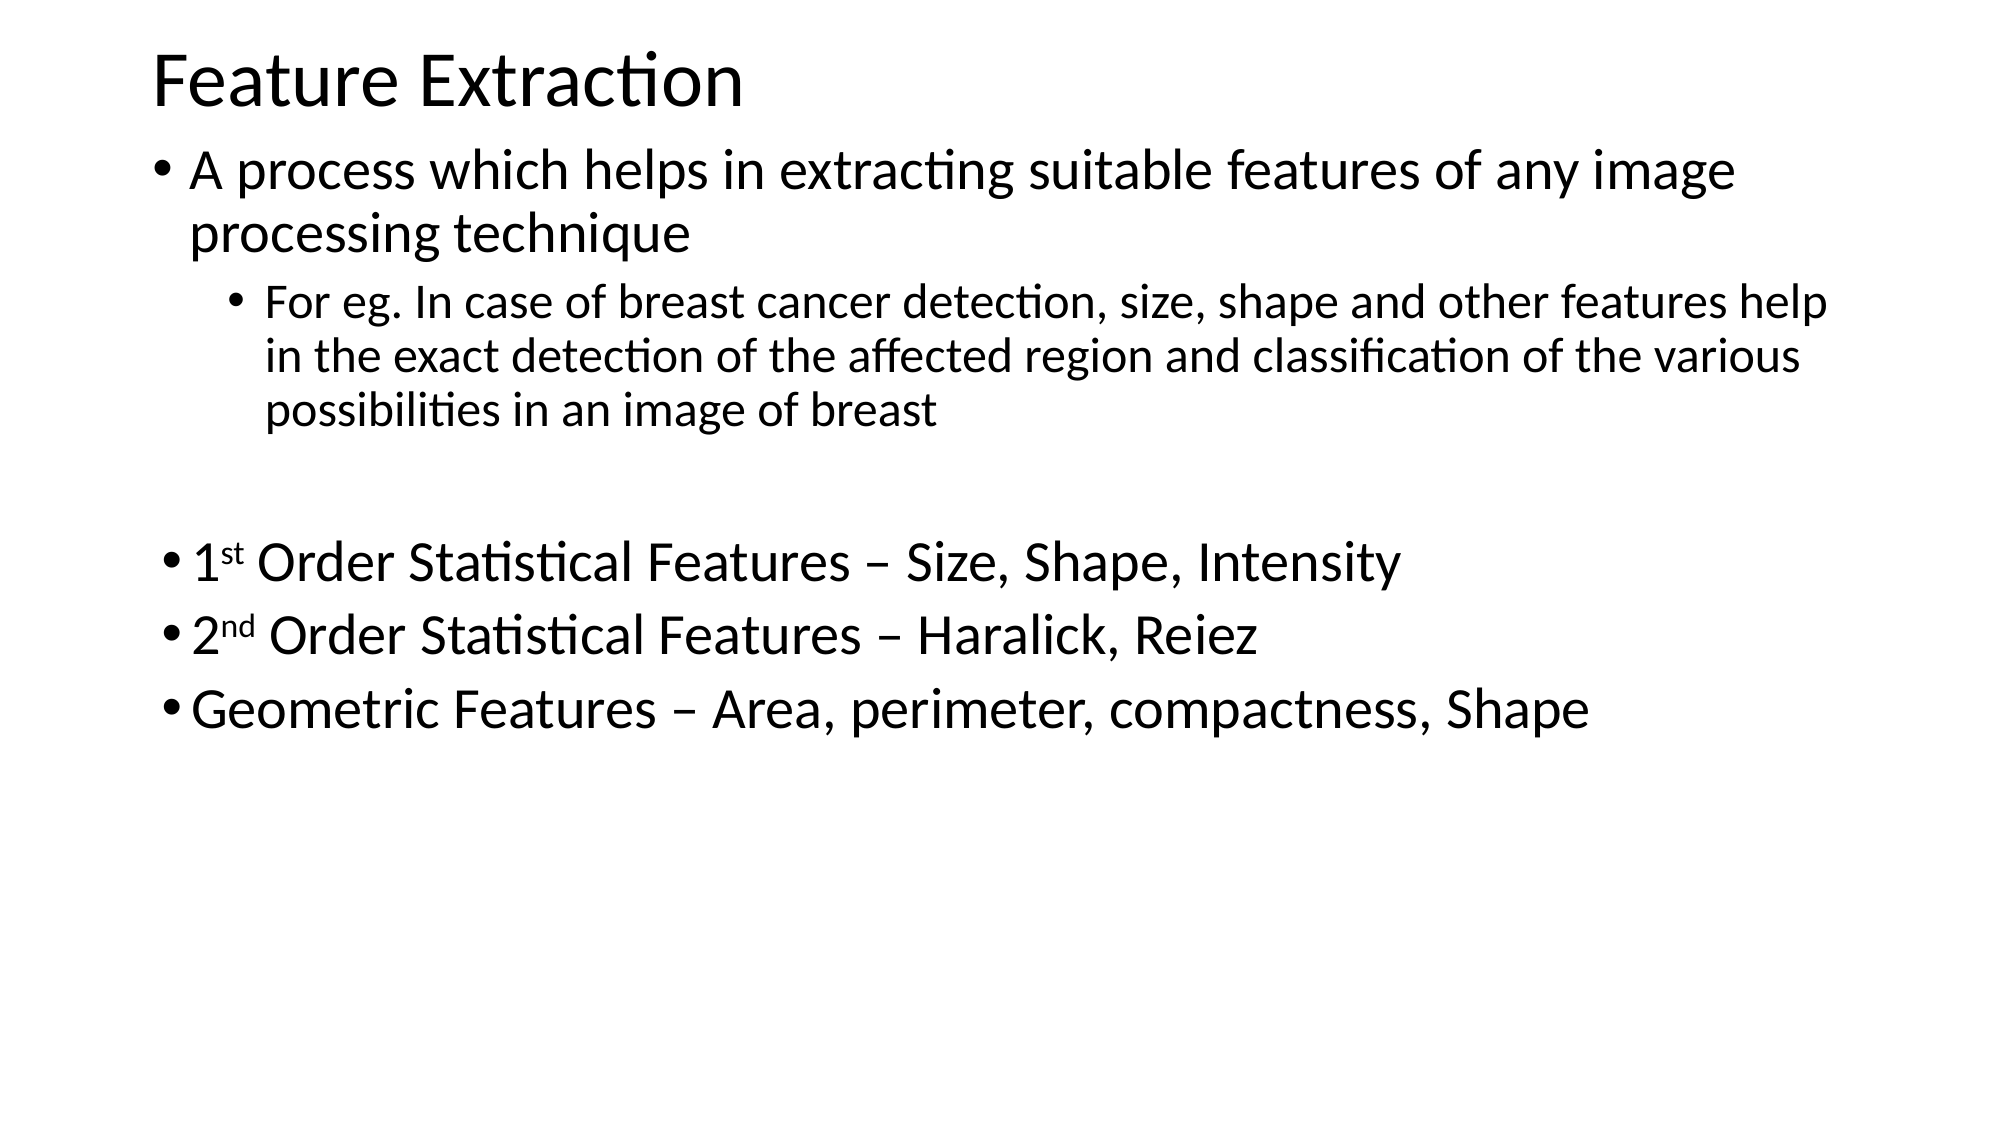

# Feature Extraction
A process which helps in extracting suitable features of any image processing technique
For eg. In case of breast cancer detection, size, shape and other features help in the exact detection of the affected region and classification of the various possibilities in an image of breast

1st Order Statistical Features – Size, Shape, Intensity
2nd Order Statistical Features – Haralick, Reiez
Geometric Features – Area, perimeter, compactness, Shape